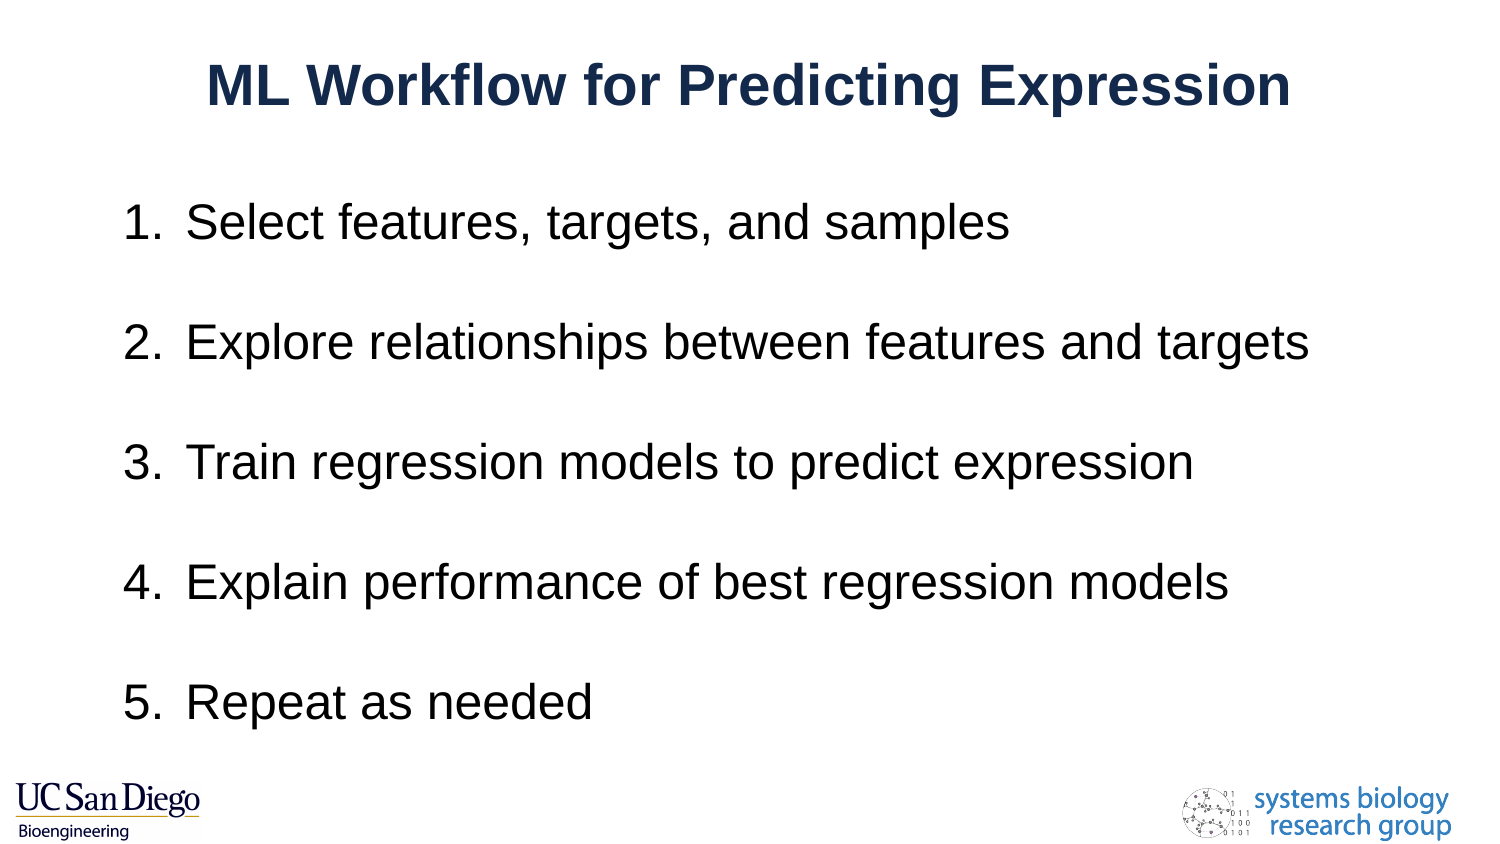

# ML Workflow for Predicting Expression
Select features, targets, and samples

Explore relationships between features and targets

Train regression models to predict expression

Explain performance of best regression models

Repeat as needed